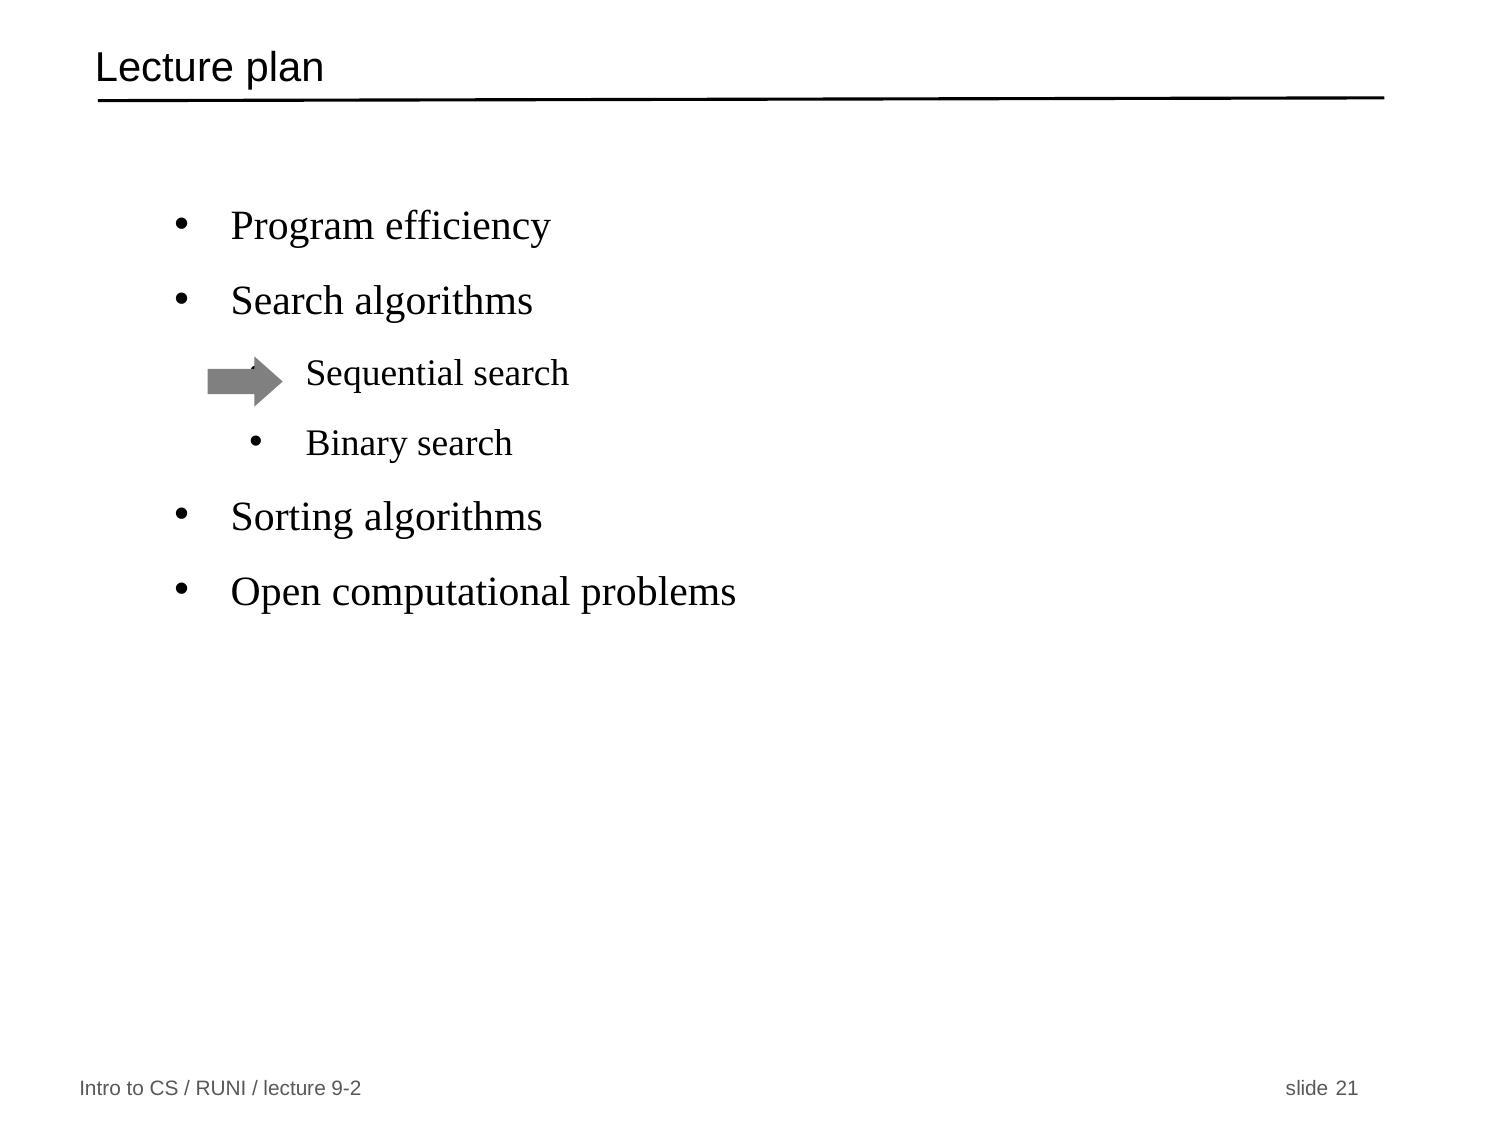

# Lecture plan
Program efficiency
Search algorithms
Sequential search
Binary search
Sorting algorithms
Open computational problems